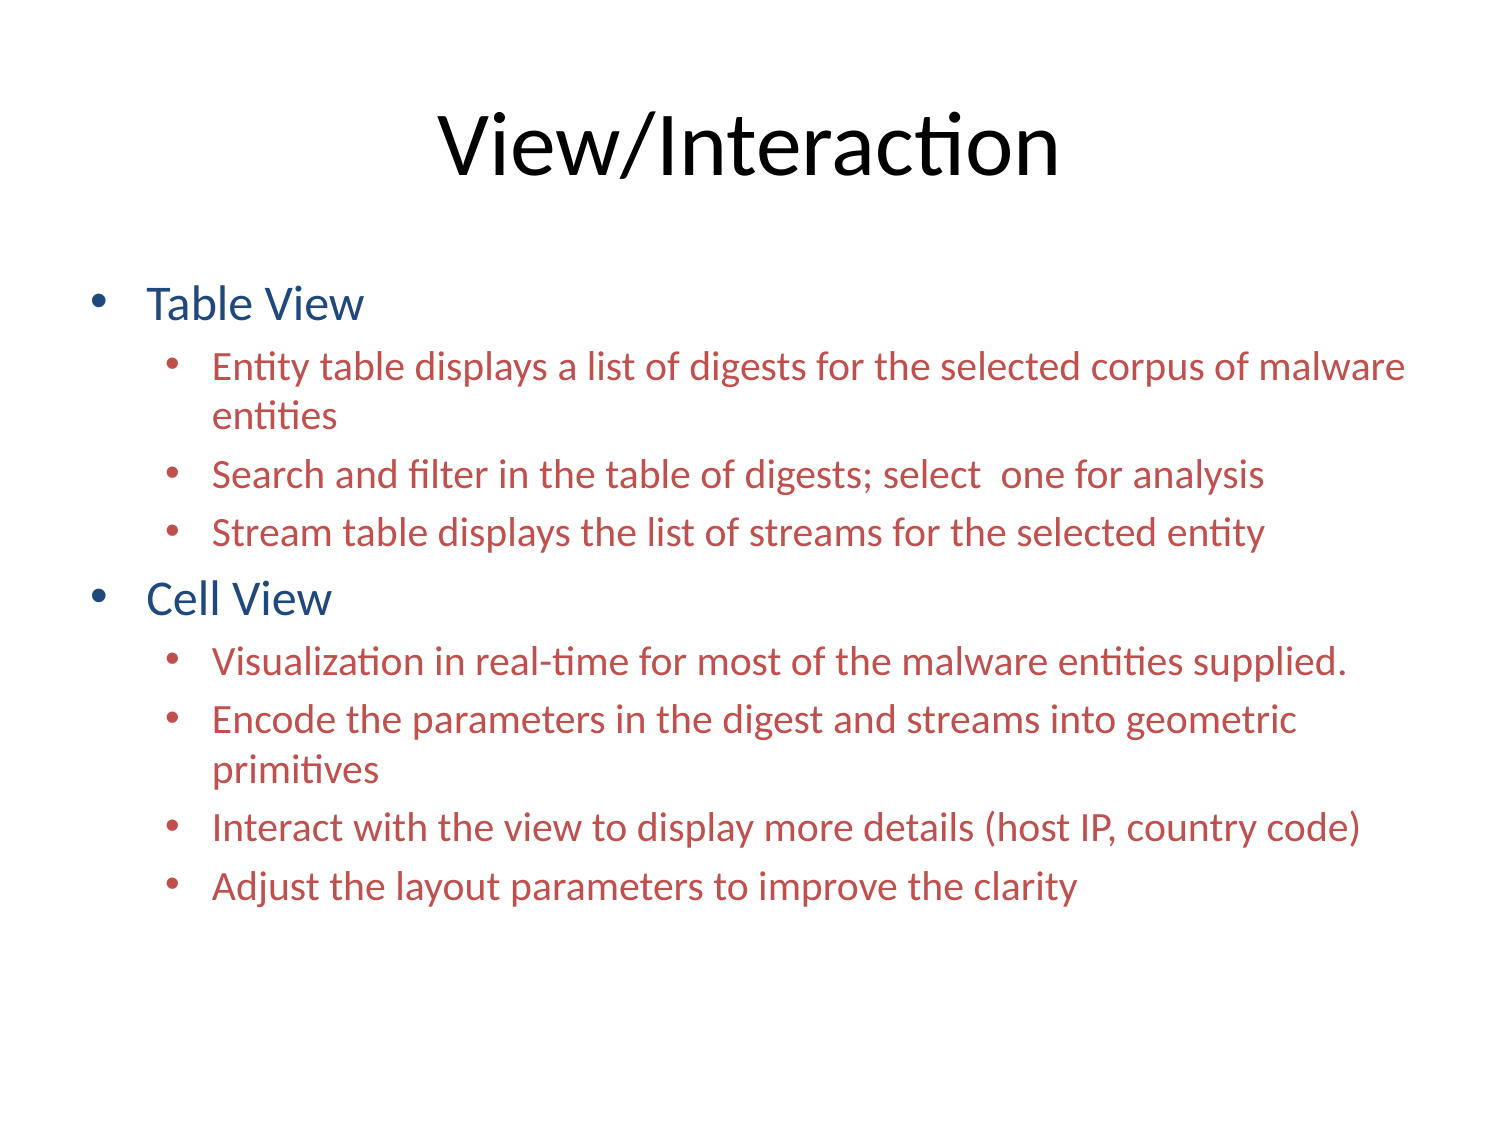

# View/Interaction
Table View
Entity table displays a list of digests for the selected corpus of malware entities
Search and filter in the table of digests; select  one for analysis
Stream table displays the list of streams for the selected entity
Cell View
Visualization in real-time for most of the malware entities supplied.
Encode the parameters in the digest and streams into geometric primitives
Interact with the view to display more details (host IP, country code)
Adjust the layout parameters to improve the clarity